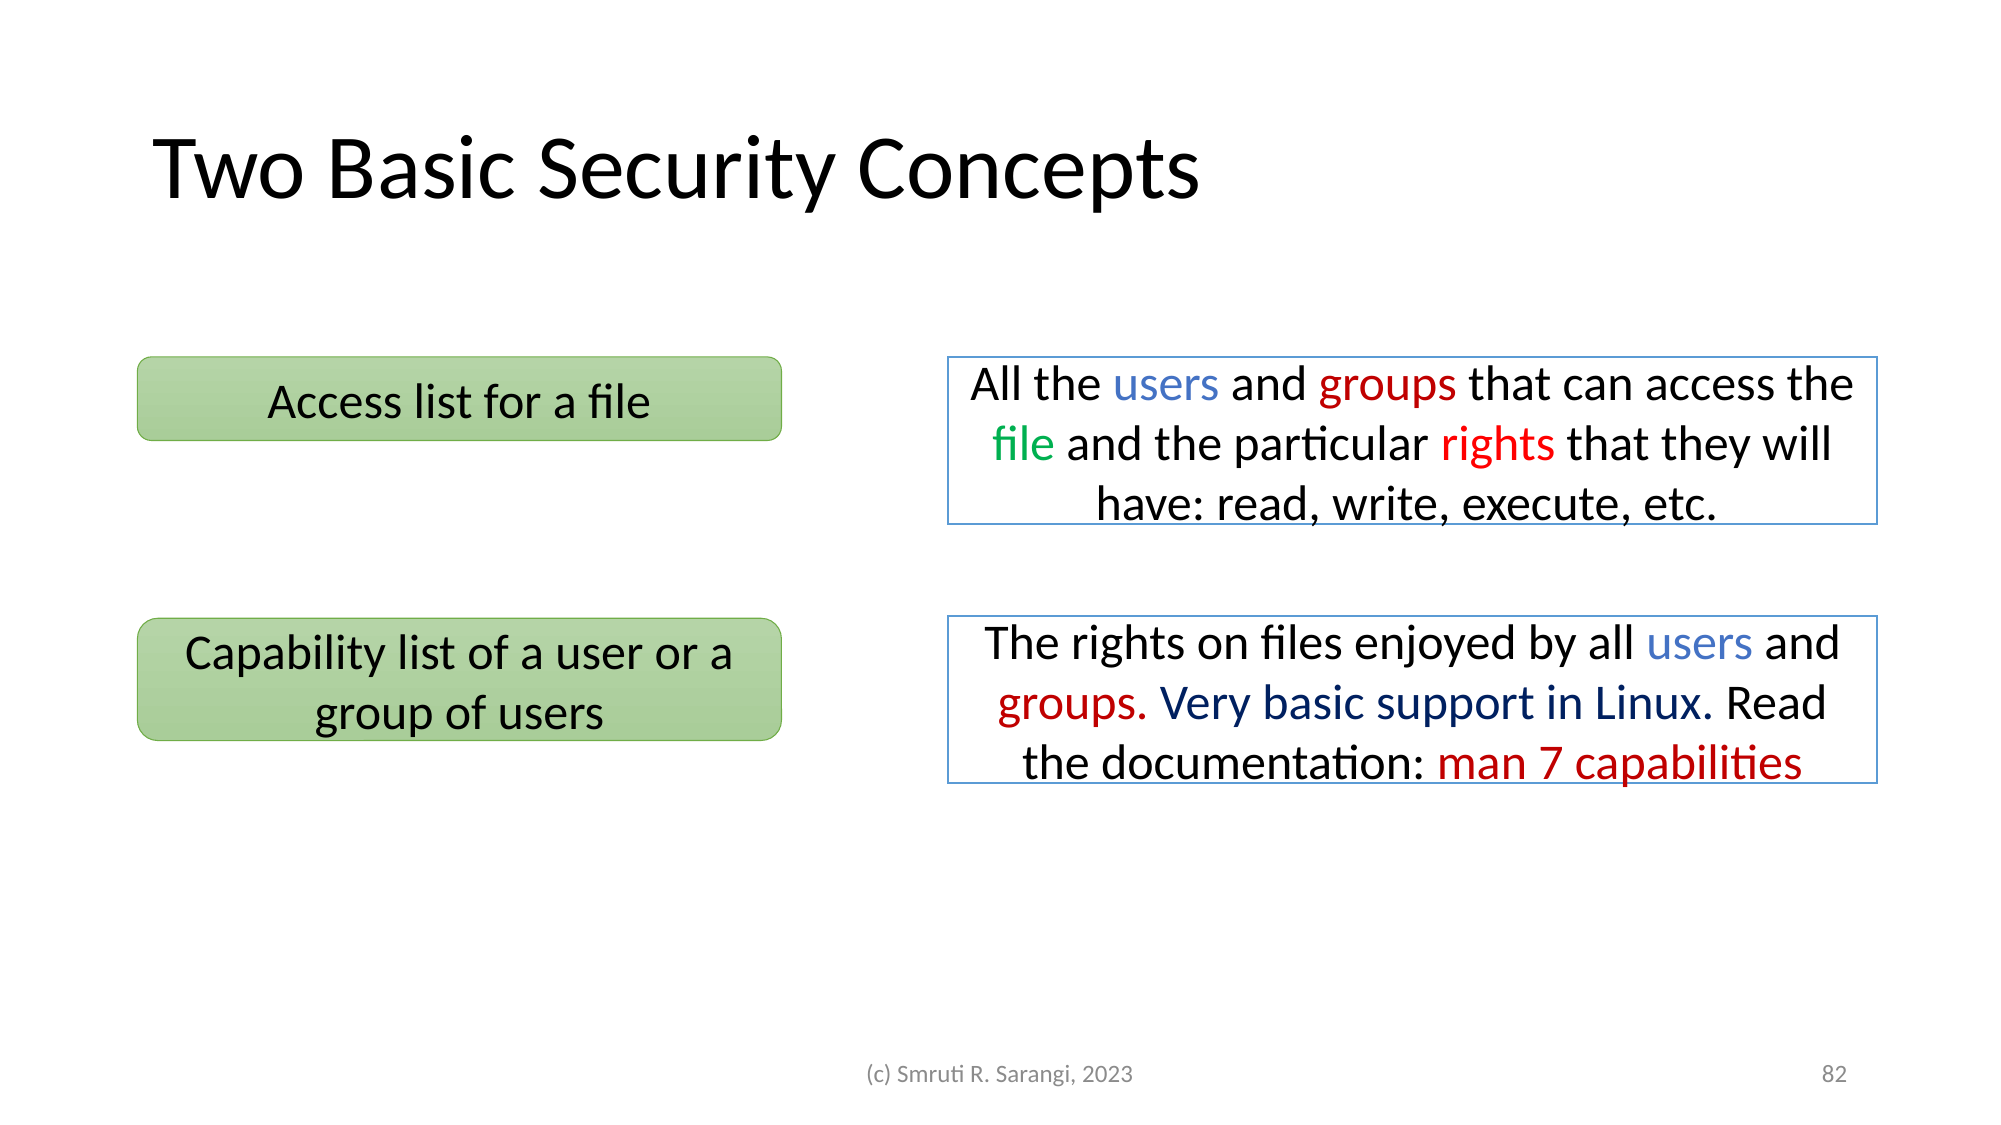

# Two Basic Security Concepts
All the users and groups that can access the file and the particular rights that they will have: read, write, execute, etc.
Access list for a file
The rights on files enjoyed by all users and groups. Very basic support in Linux. Read the documentation: man 7 capabilities
Capability list of a user or a group of users
(c) Smruti R. Sarangi, 2023
82